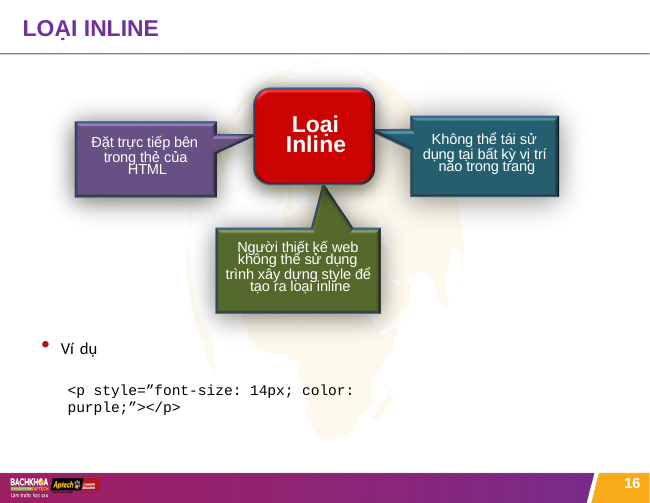

# LOẠI INLINE

Loại  Inline
Không thể tái sử
dụng tại bất kỳ vị trí  nào trong trang
Đặt trực tiếp bên
trong thẻ của  HTML

Người thiết kế web
không thể sử dụng
trình xây dựng style để  tạo ra loại inline
Ví dụ
<p style=”font-size: 14px; color: purple;”></p>
16